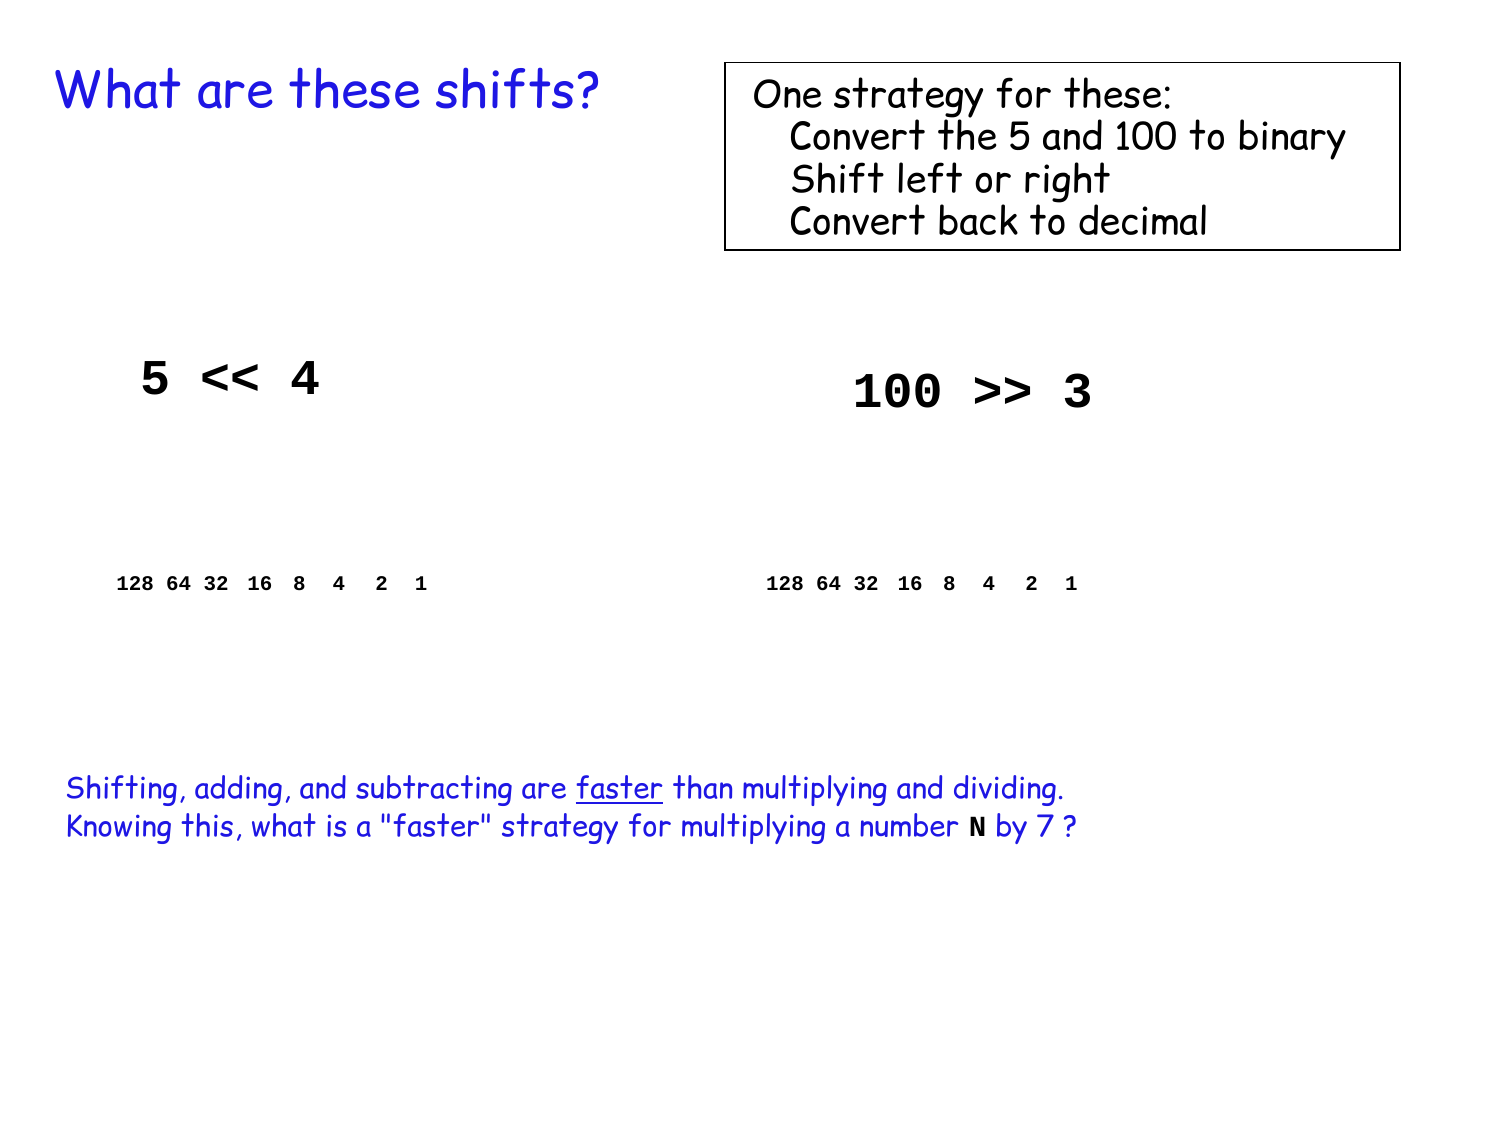

What are these shifts?

One strategy for these:
Convert the 5 and 100 to binary
Shift left or right
Convert back to decimal
5 << 4
100 >> 3
128
64
32
16
8
4
2
1
128
64
32
16
8
4
2
1
Shifting, adding, and subtracting are faster than multiplying and dividing.
Knowing this, what is a "faster" strategy for multiplying a number N by 7 ?